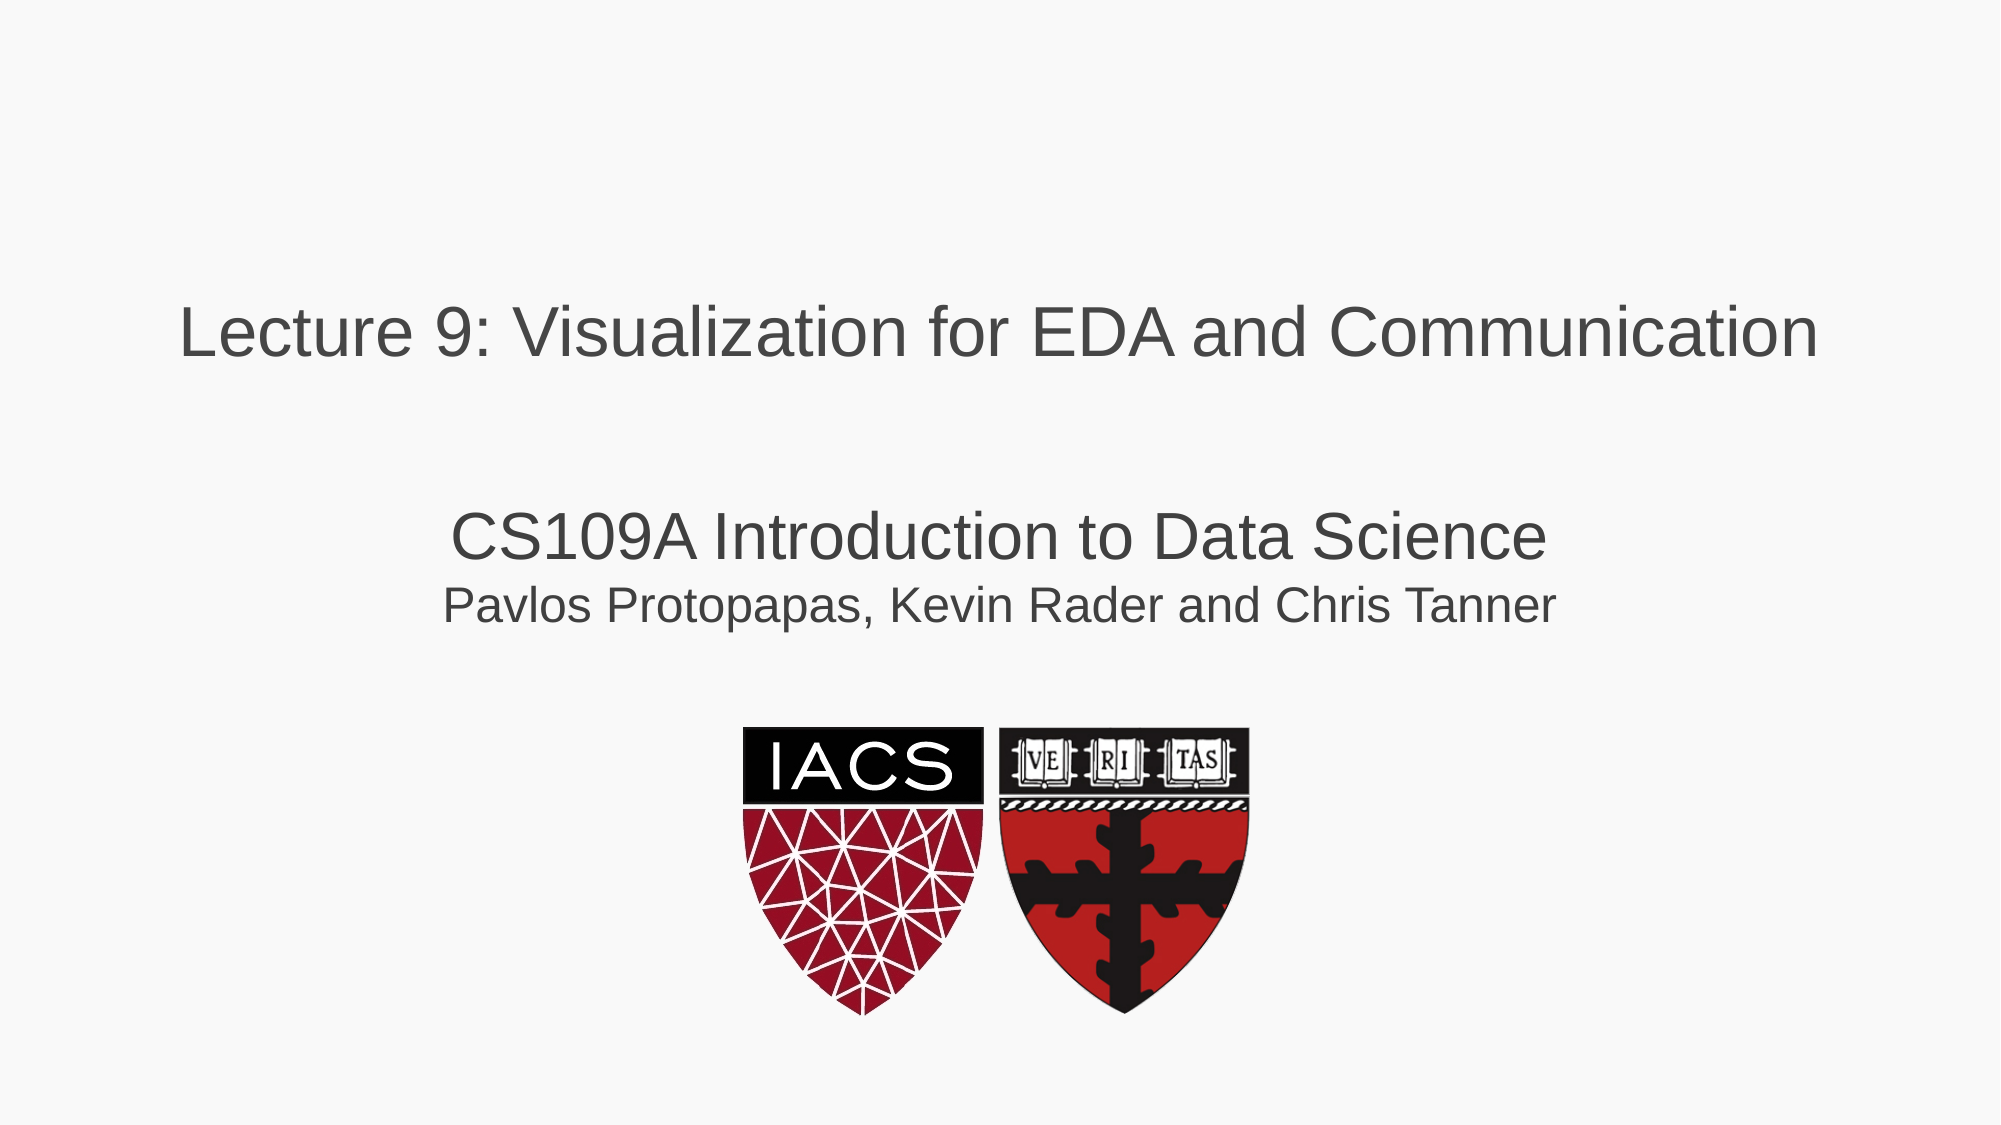

# Lecture 9: Visualization for EDA and Communication